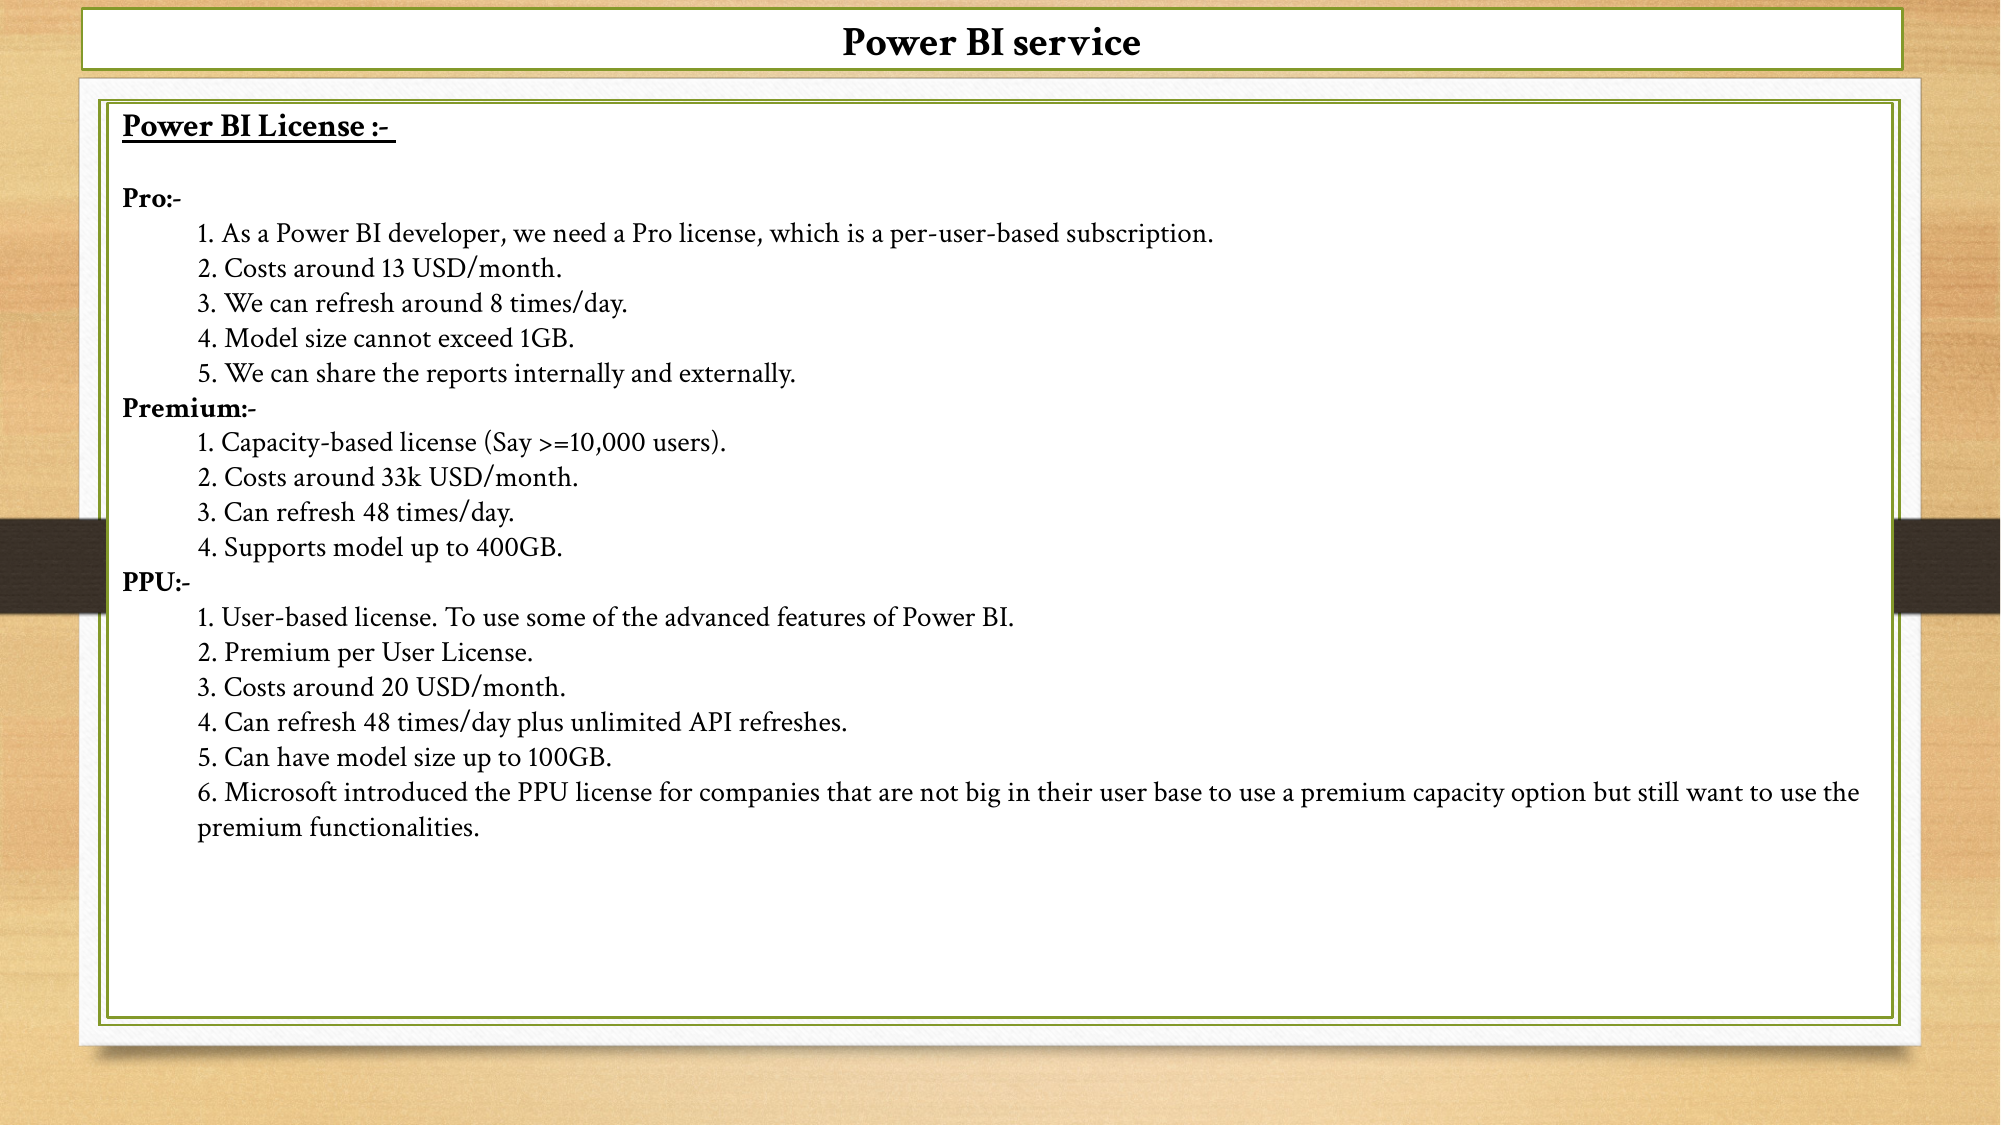

# Power BI service
Power BI License :-

Pro:-
1. As a Power BI developer, we need a Pro license, which is a per-user-based subscription.
2. Costs around 13 USD/month.
3. We can refresh around 8 times/day.
4. Model size cannot exceed 1GB.
5. We can share the reports internally and externally.
Premium:-
1. Capacity-based license (Say >=10,000 users).
2. Costs around 33k USD/month.
3. Can refresh 48 times/day.
4. Supports model up to 400GB.
PPU:-
1. User-based license. To use some of the advanced features of Power BI.
2. Premium per User License.
3. Costs around 20 USD/month.
4. Can refresh 48 times/day plus unlimited API refreshes.
5. Can have model size up to 100GB.
6. Microsoft introduced the PPU license for companies that are not big in their user base to use a premium capacity option but still want to use the premium functionalities.